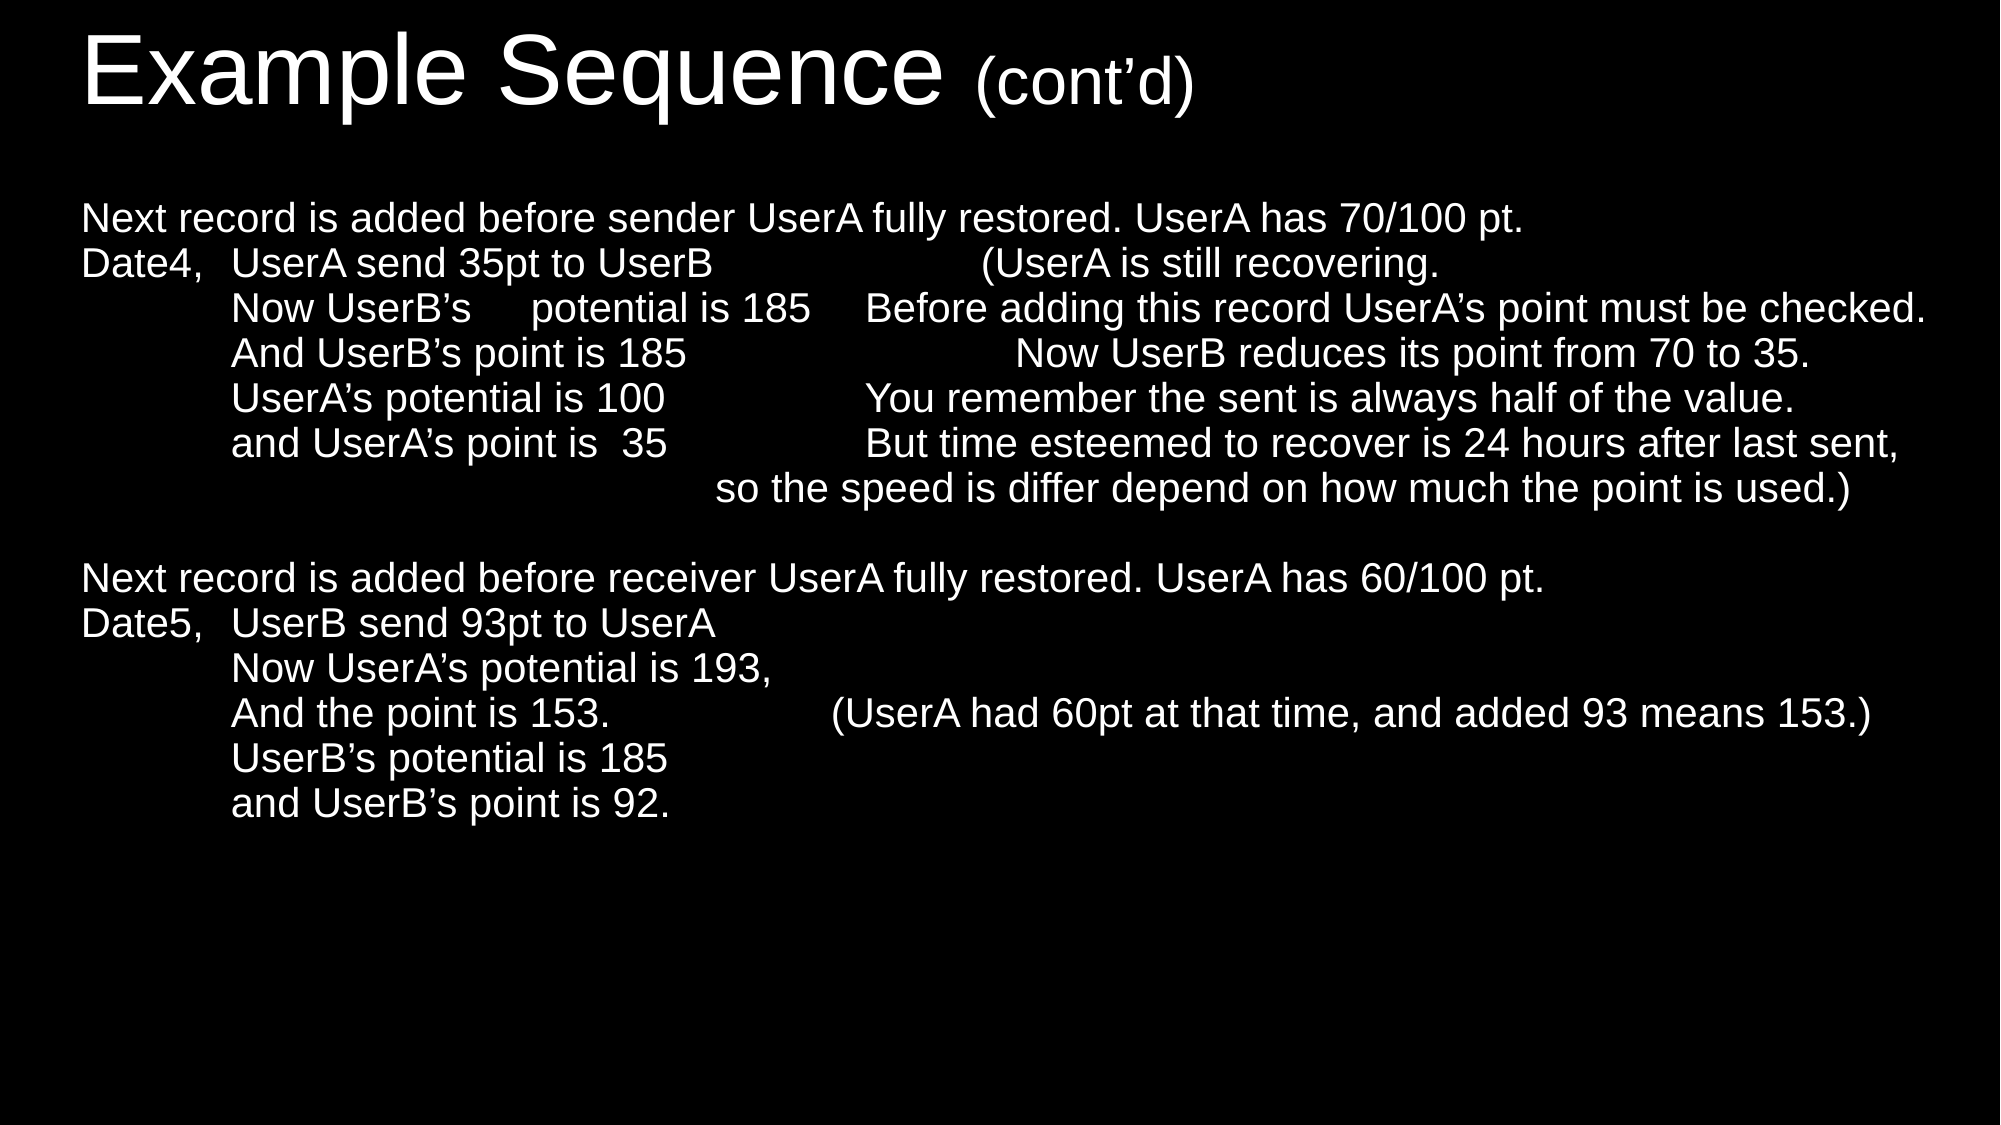

Example Sequence (cont’d)
Next record is added before sender UserA fully restored. UserA has 70/100 pt.
Date4, 	UserA send 35pt to UserB		(UserA is still recovering.
	Now UserB’s 	potential is 185	   Before adding this record UserA’s point must be checked.
 	And UserB’s point is 185		   Now UserB reduces its point from 70 to 35.
	UserA’s potential is 100		   You remember the sent is always half of the value.
	and UserA’s point is  35		   But time esteemed to recover is 24 hours after last sent,
				   so the speed is differ depend on how much the point is used.)

Next record is added before receiver UserA fully restored. UserA has 60/100 pt.
Date5, 	UserB send 93pt to UserA
	Now UserA’s potential is 193,
	And the point is 153.		(UserA had 60pt at that time, and added 93 means 153.)
	UserB’s potential is 185
	and UserB’s point is 92.